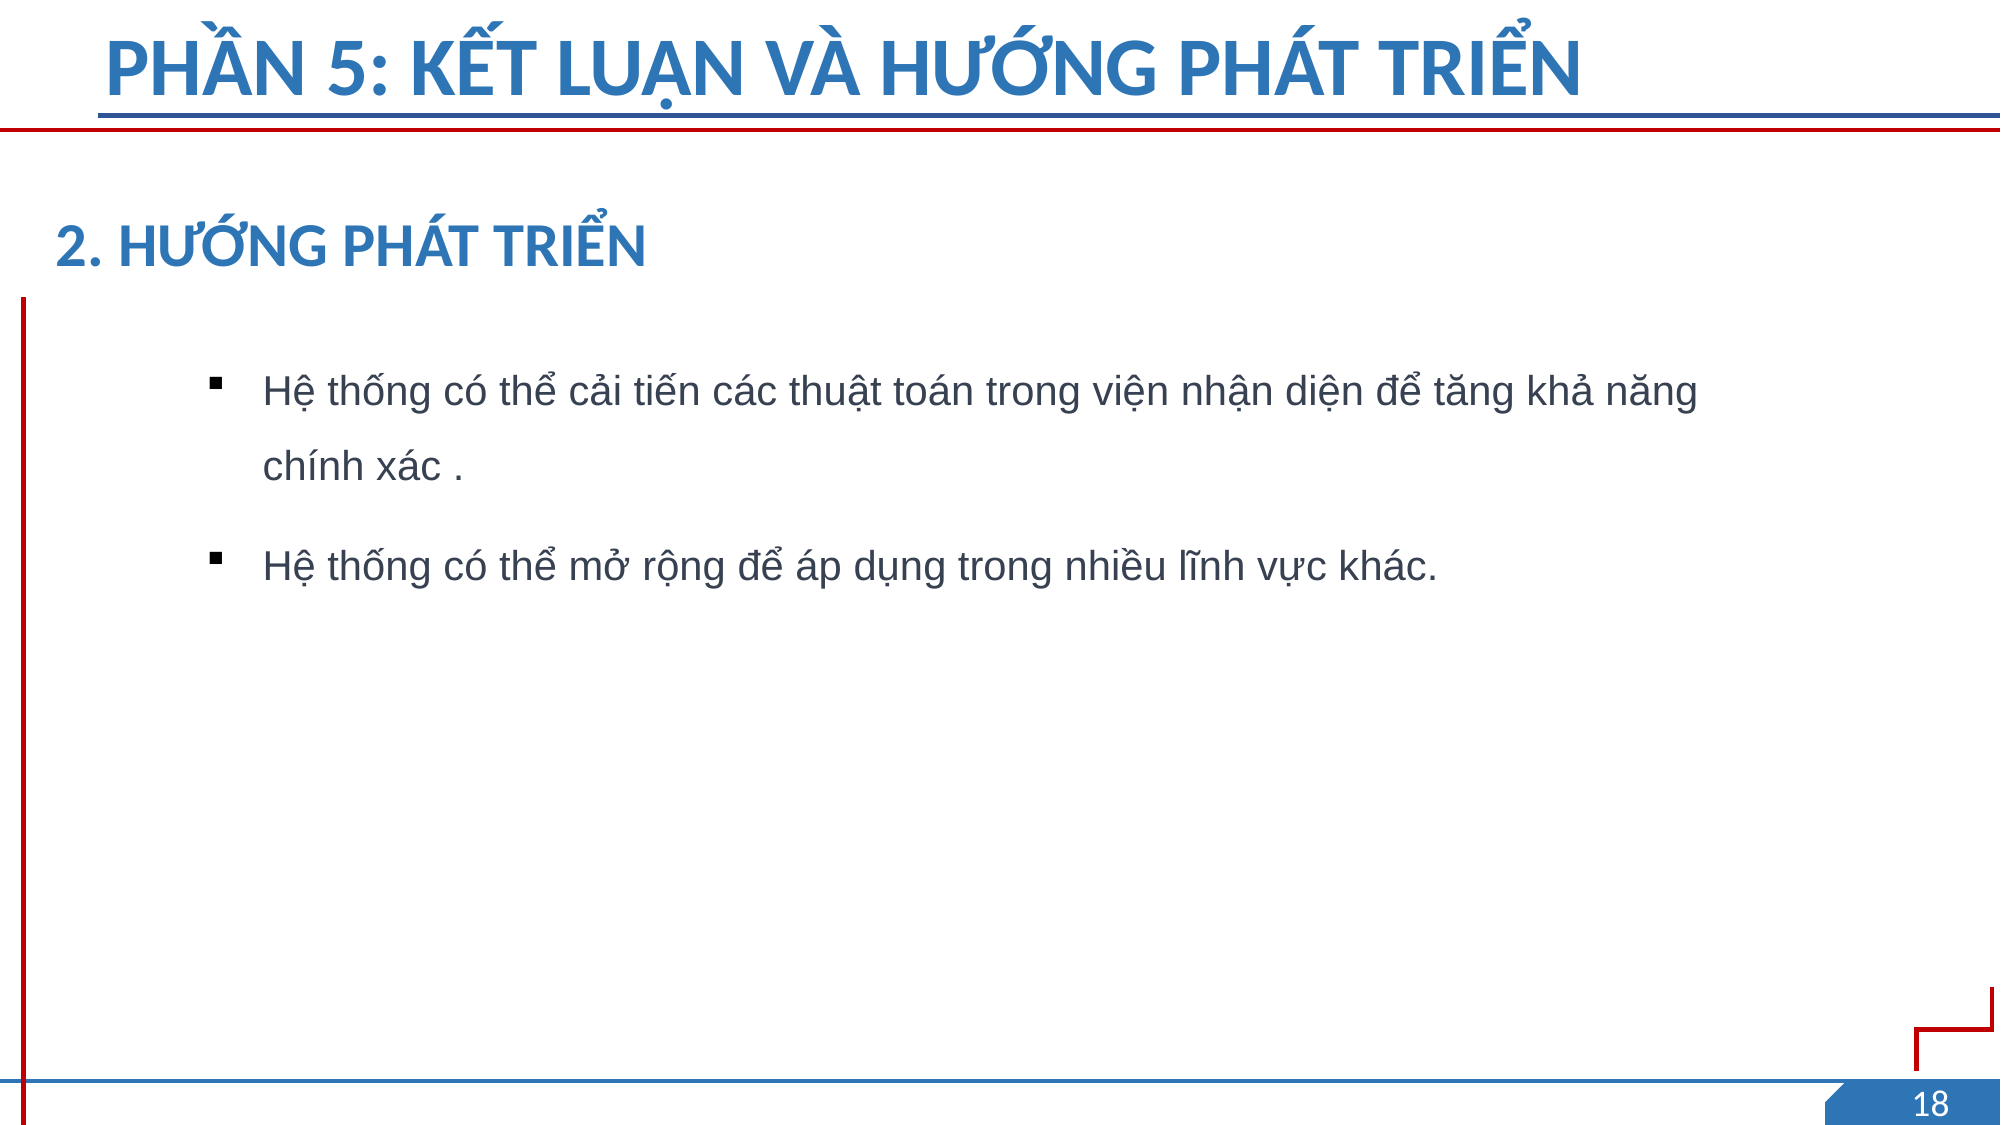

PHẦN 5: KẾT LUẬN VÀ HƯỚNG PHÁT TRIỂN
2. HƯỚNG PHÁT TRIỂN
Hệ thống có thể cải tiến các thuật toán trong viện nhận diện để tăng khả năng chính xác .
Hệ thống có thể mở rộng để áp dụng trong nhiều lĩnh vực khác.
18